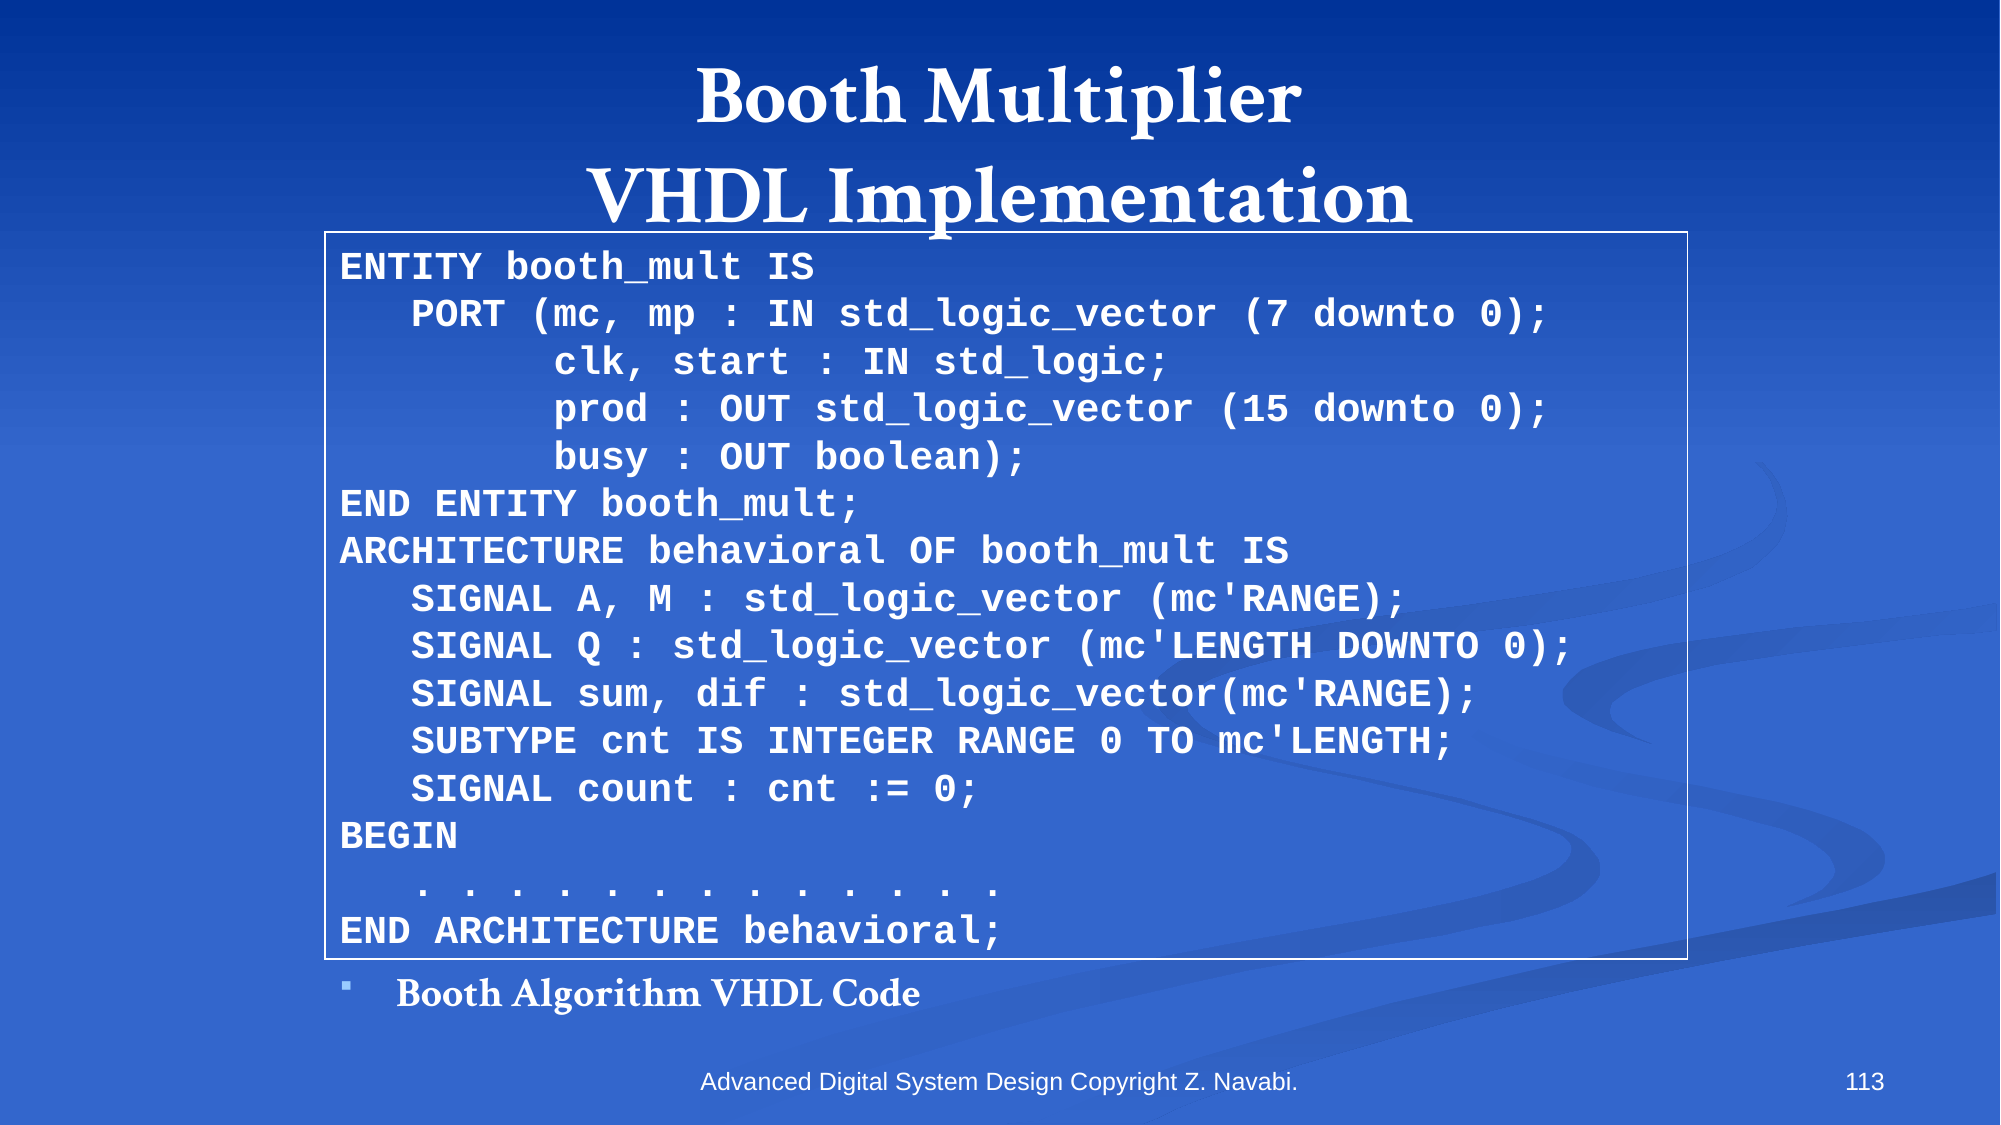

# Booth Multiplier VHDL Implementation
ENTITY booth_mult IS
   PORT (mc, mp : IN std_logic_vector (7 downto 0);
         clk, start : IN std_logic;
         prod : OUT std_logic_vector (15 downto 0);
         busy : OUT boolean);
END ENTITY booth_mult;
ARCHITECTURE behavioral OF booth_mult IS
   SIGNAL A, M : std_logic_vector (mc'RANGE);
   SIGNAL Q : std_logic_vector (mc'LENGTH DOWNTO 0);
   SIGNAL sum, dif : std_logic_vector(mc'RANGE);
   SUBTYPE cnt IS INTEGER RANGE 0 TO mc'LENGTH;
   SIGNAL count : cnt := 0;
BEGIN
   . . . . . . . . . . . . .
END ARCHITECTURE behavioral;
Booth Algorithm VHDL Code
Advanced Digital System Design Copyright Z. Navabi.
113